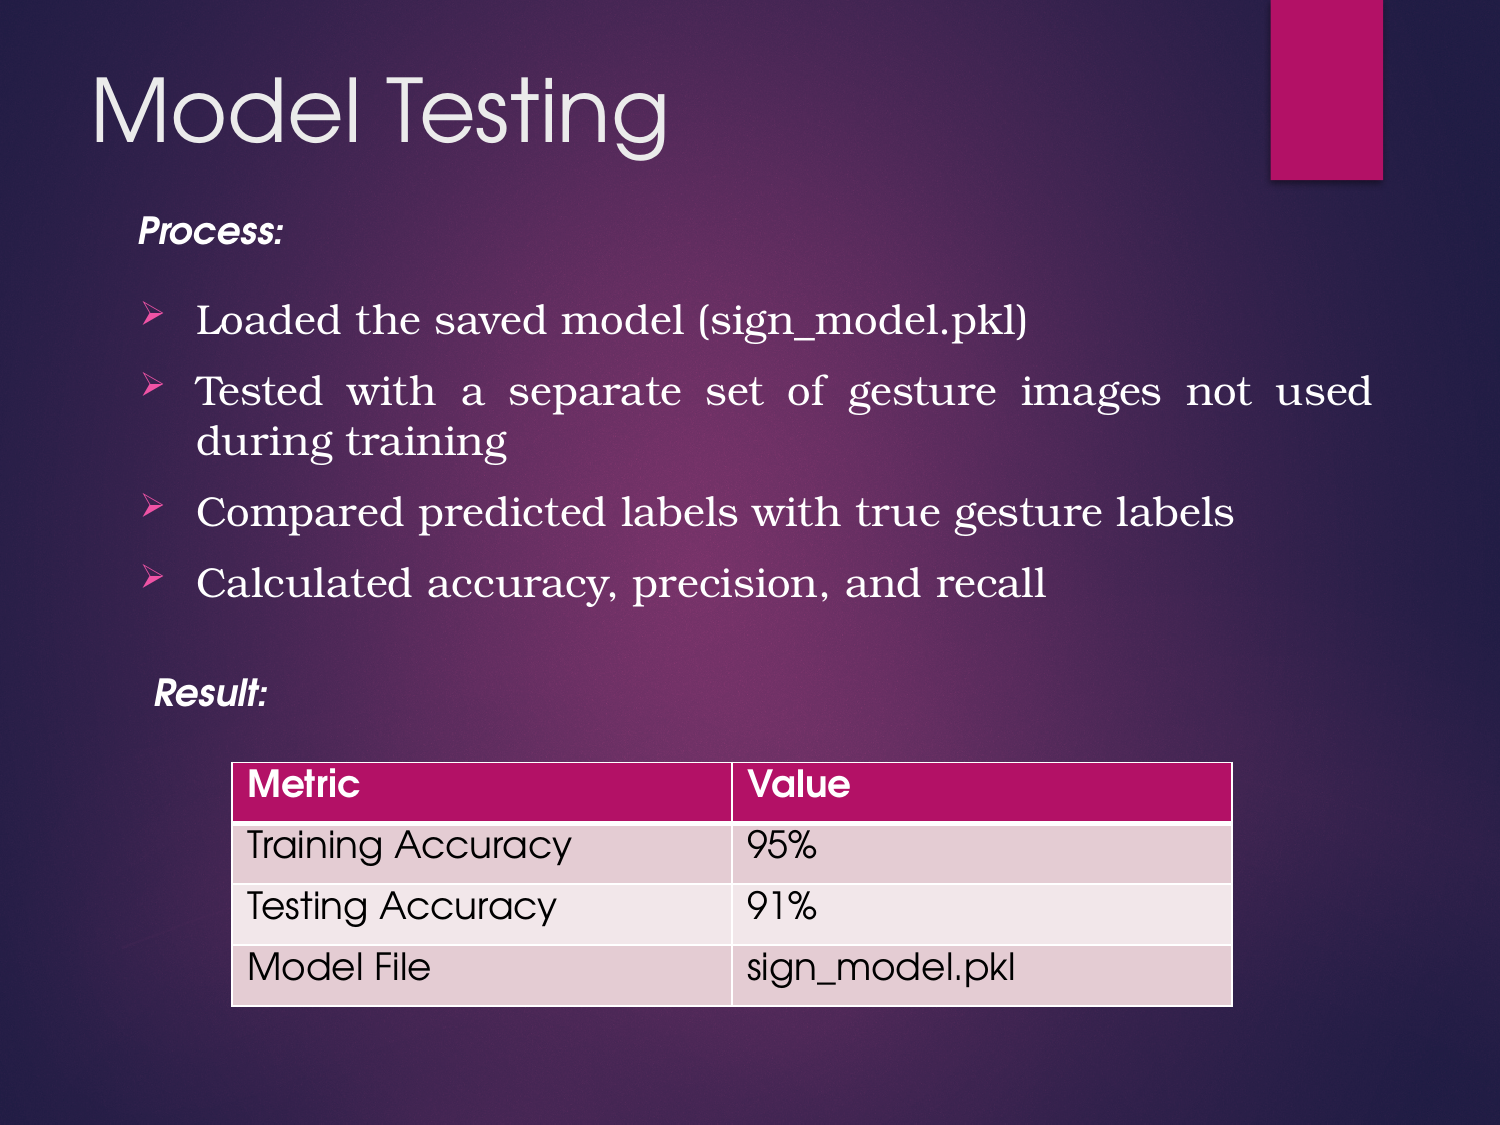

# Model Testing
Process:
Loaded the saved model (sign_model.pkl)
Tested with a separate set of gesture images not used during training
Compared predicted labels with true gesture labels
Calculated accuracy, precision, and recall
Result:
| Metric | Value |
| --- | --- |
| Training Accuracy | 95% |
| Testing Accuracy | 91% |
| Model File | sign\_model.pkl |